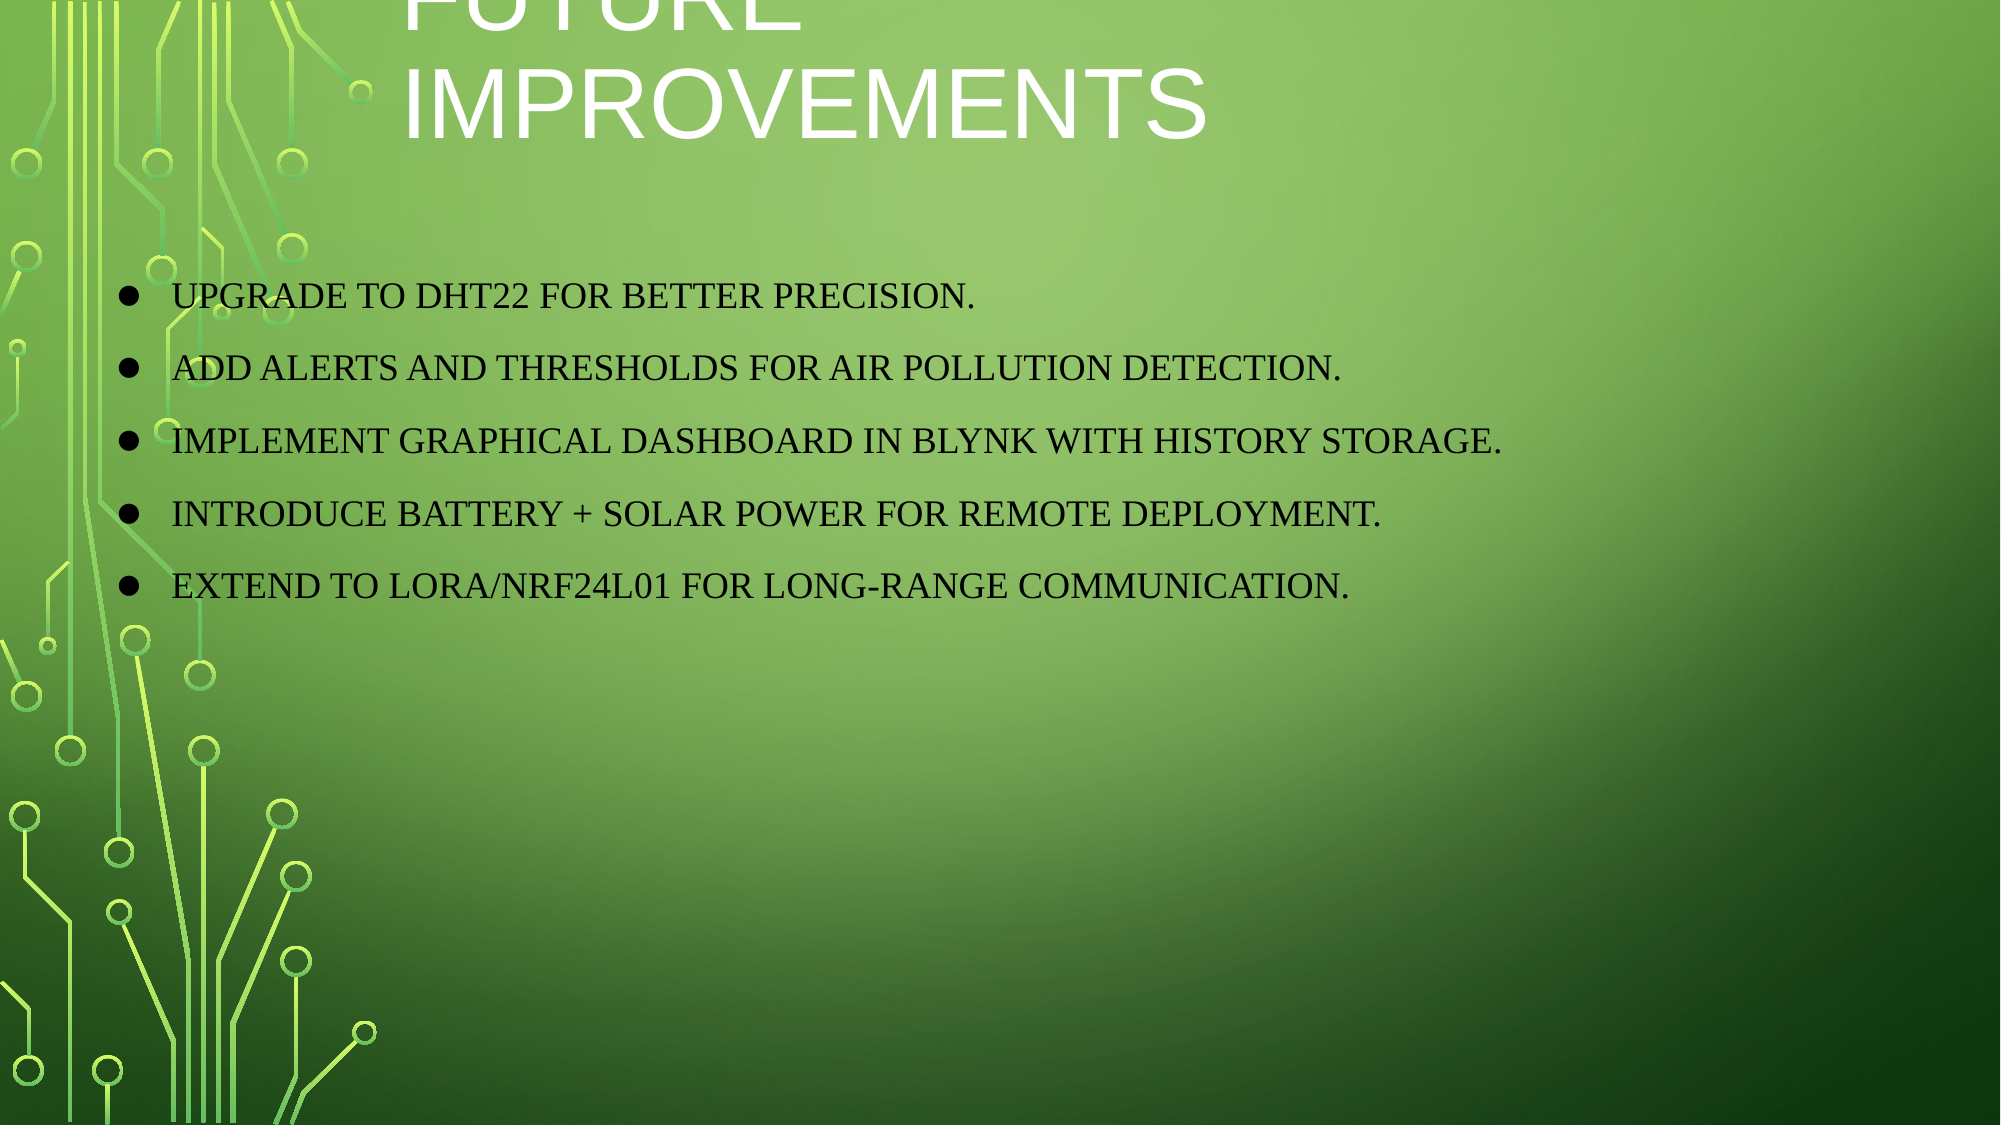

# FUTURE IMPROVEMENTS
Upgrade to DHT22 for better precision.
Add alerts and thresholds for air pollution detection.
Implement graphical dashboard in Blynk with history storage.
Introduce battery + solar power for remote deployment.
Extend to LoRa/NRF24L01 for long-range communication.